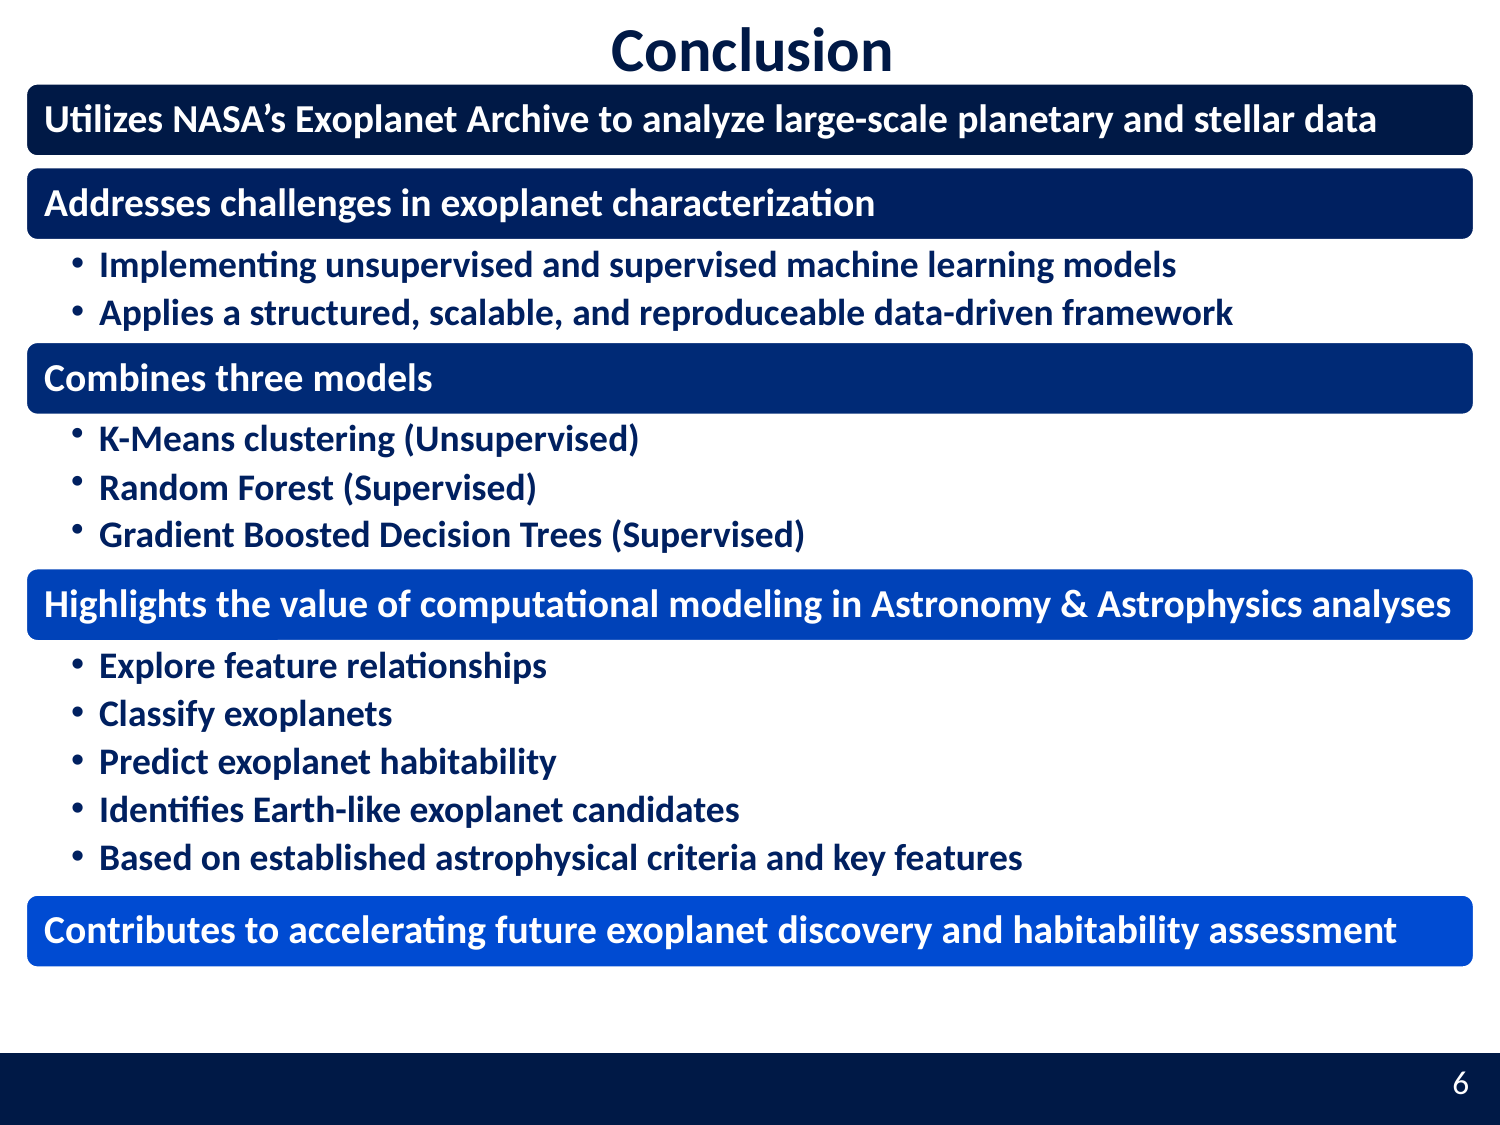

# Conclusion
Utilizes NASA’s Exoplanet Archive to analyze large-scale planetary and stellar data
Addresses challenges in exoplanet characterization
Implementing unsupervised and supervised machine learning models
Applies a structured, scalable, and reproduceable data-driven framework
Combines three models
K-Means clustering (Unsupervised)
Random Forest (Supervised)
Gradient Boosted Decision Trees (Supervised)
Highlights the value of computational modeling in Astronomy & Astrophysics analyses
Explore feature relationships
Classify exoplanets
Predict exoplanet habitability
Identifies Earth-like exoplanet candidates
Based on established astrophysical criteria and key features
Contributes to accelerating future exoplanet discovery and habitability assessment

6